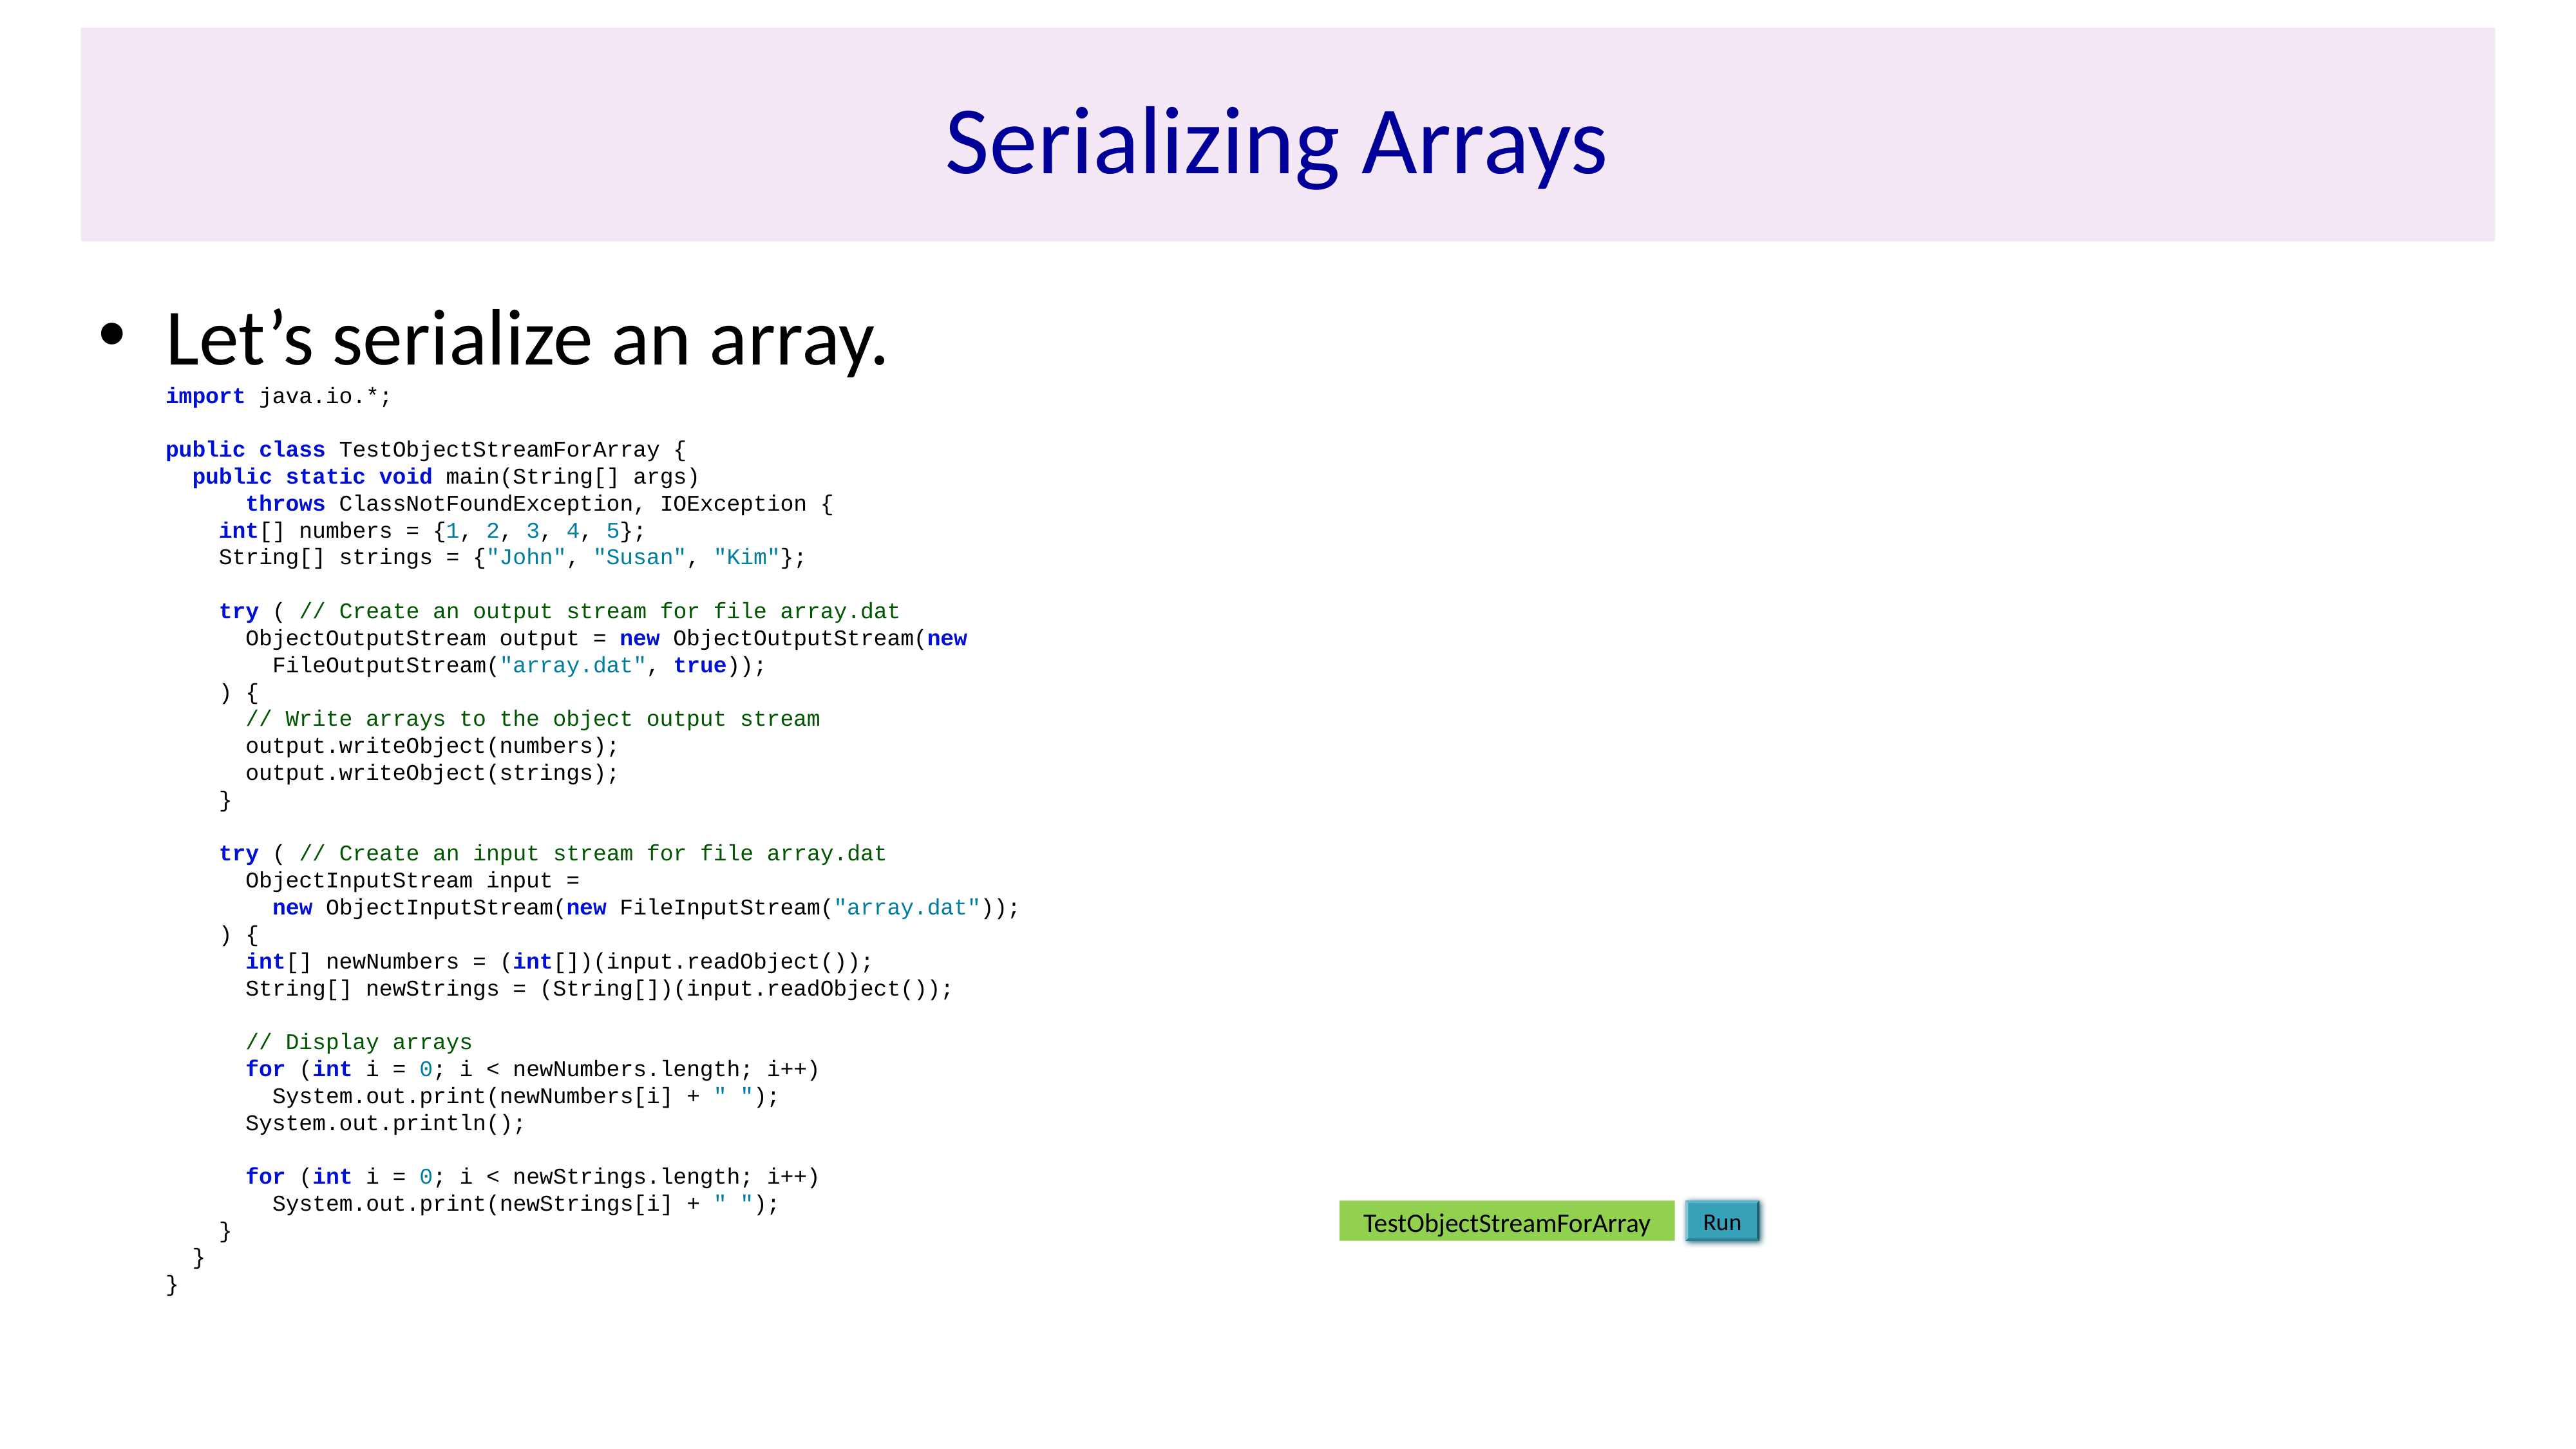

# Serializing Arrays
Let’s serialize an array.
import java.io.*;

public class TestObjectStreamForArray {
  public static void main(String[] args)
      throws ClassNotFoundException, IOException {
    int[] numbers = {1, 2, 3, 4, 5};
    String[] strings = {"John", "Susan", "Kim"};

    try ( // Create an output stream for file array.dat
      ObjectOutputStream output = new ObjectOutputStream(new
        FileOutputStream("array.dat", true));
    ) {
      // Write arrays to the object output stream
      output.writeObject(numbers);
      output.writeObject(strings);
    }

    try ( // Create an input stream for file array.dat
      ObjectInputStream input =
        new ObjectInputStream(new FileInputStream("array.dat"));
    ) {
      int[] newNumbers = (int[])(input.readObject());
      String[] newStrings = (String[])(input.readObject());

      // Display arrays
      for (int i = 0; i < newNumbers.length; i++)
        System.out.print(newNumbers[i] + " ");
      System.out.println();

      for (int i = 0; i < newStrings.length; i++)
        System.out.print(newStrings[i] + " ");
    }
  }
}

Run

TestObjectStreamForArray